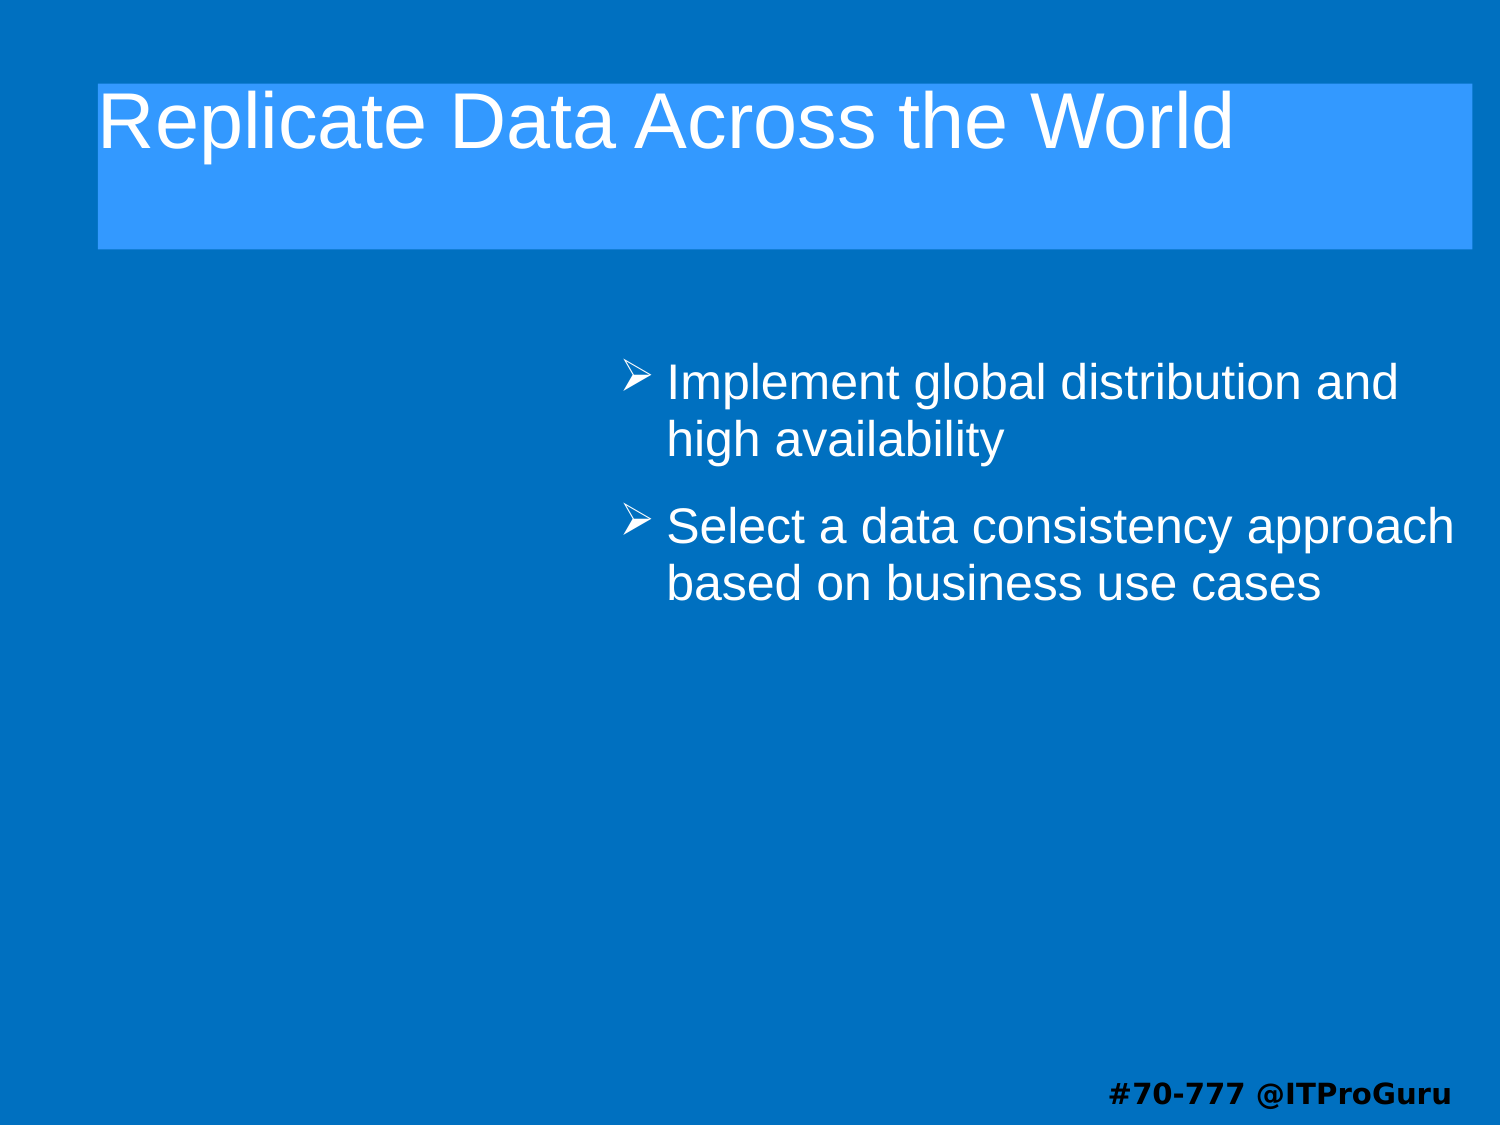

# Replicate Data Across the World
Implement global distribution and high availability
Select a data consistency approach based on business use cases